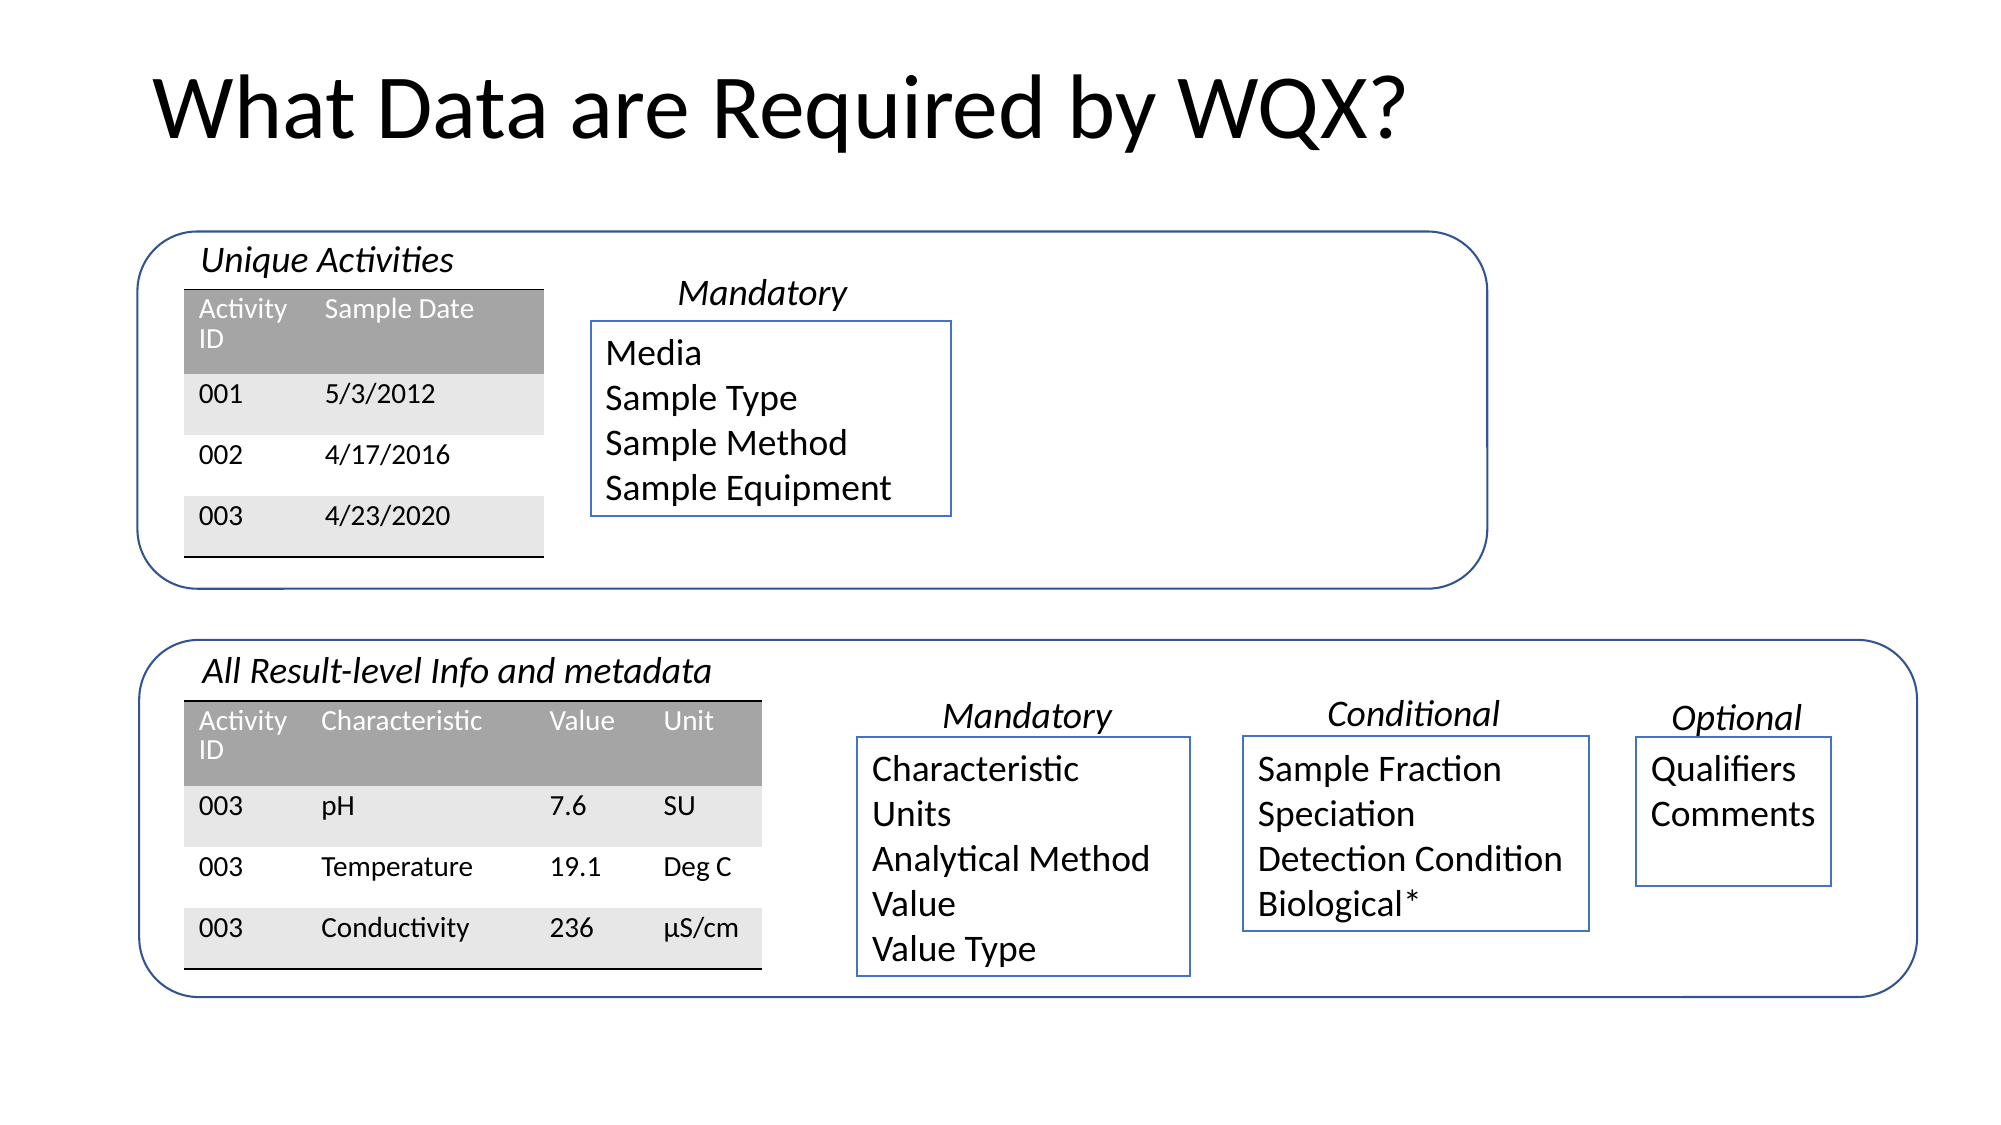

# What Data are Required by WQX?
Unique Activities

Mandatory
| Activity ID | Sample Date |
| --- | --- |
| 001 | 5/3/2012 |
| 002 | 4/17/2016 |
| 003 | 4/23/2020 |
Media
Sample Type
Sample Method
Sample Equipment
All Result-level Info and metadata

Conditional
Mandatory
Optional
| Activity ID | Characteristic | Value | Unit |
| --- | --- | --- | --- |
| 003 | pH | 7.6 | SU |
| 003 | Temperature | 19.1 | Deg C |
| 003 | Conductivity | 236 | µS/cm |
Sample Fraction
Speciation
Detection Condition
Biological*
Qualifiers
Comments

Characteristic
Units
Analytical Method
Value
Value Type